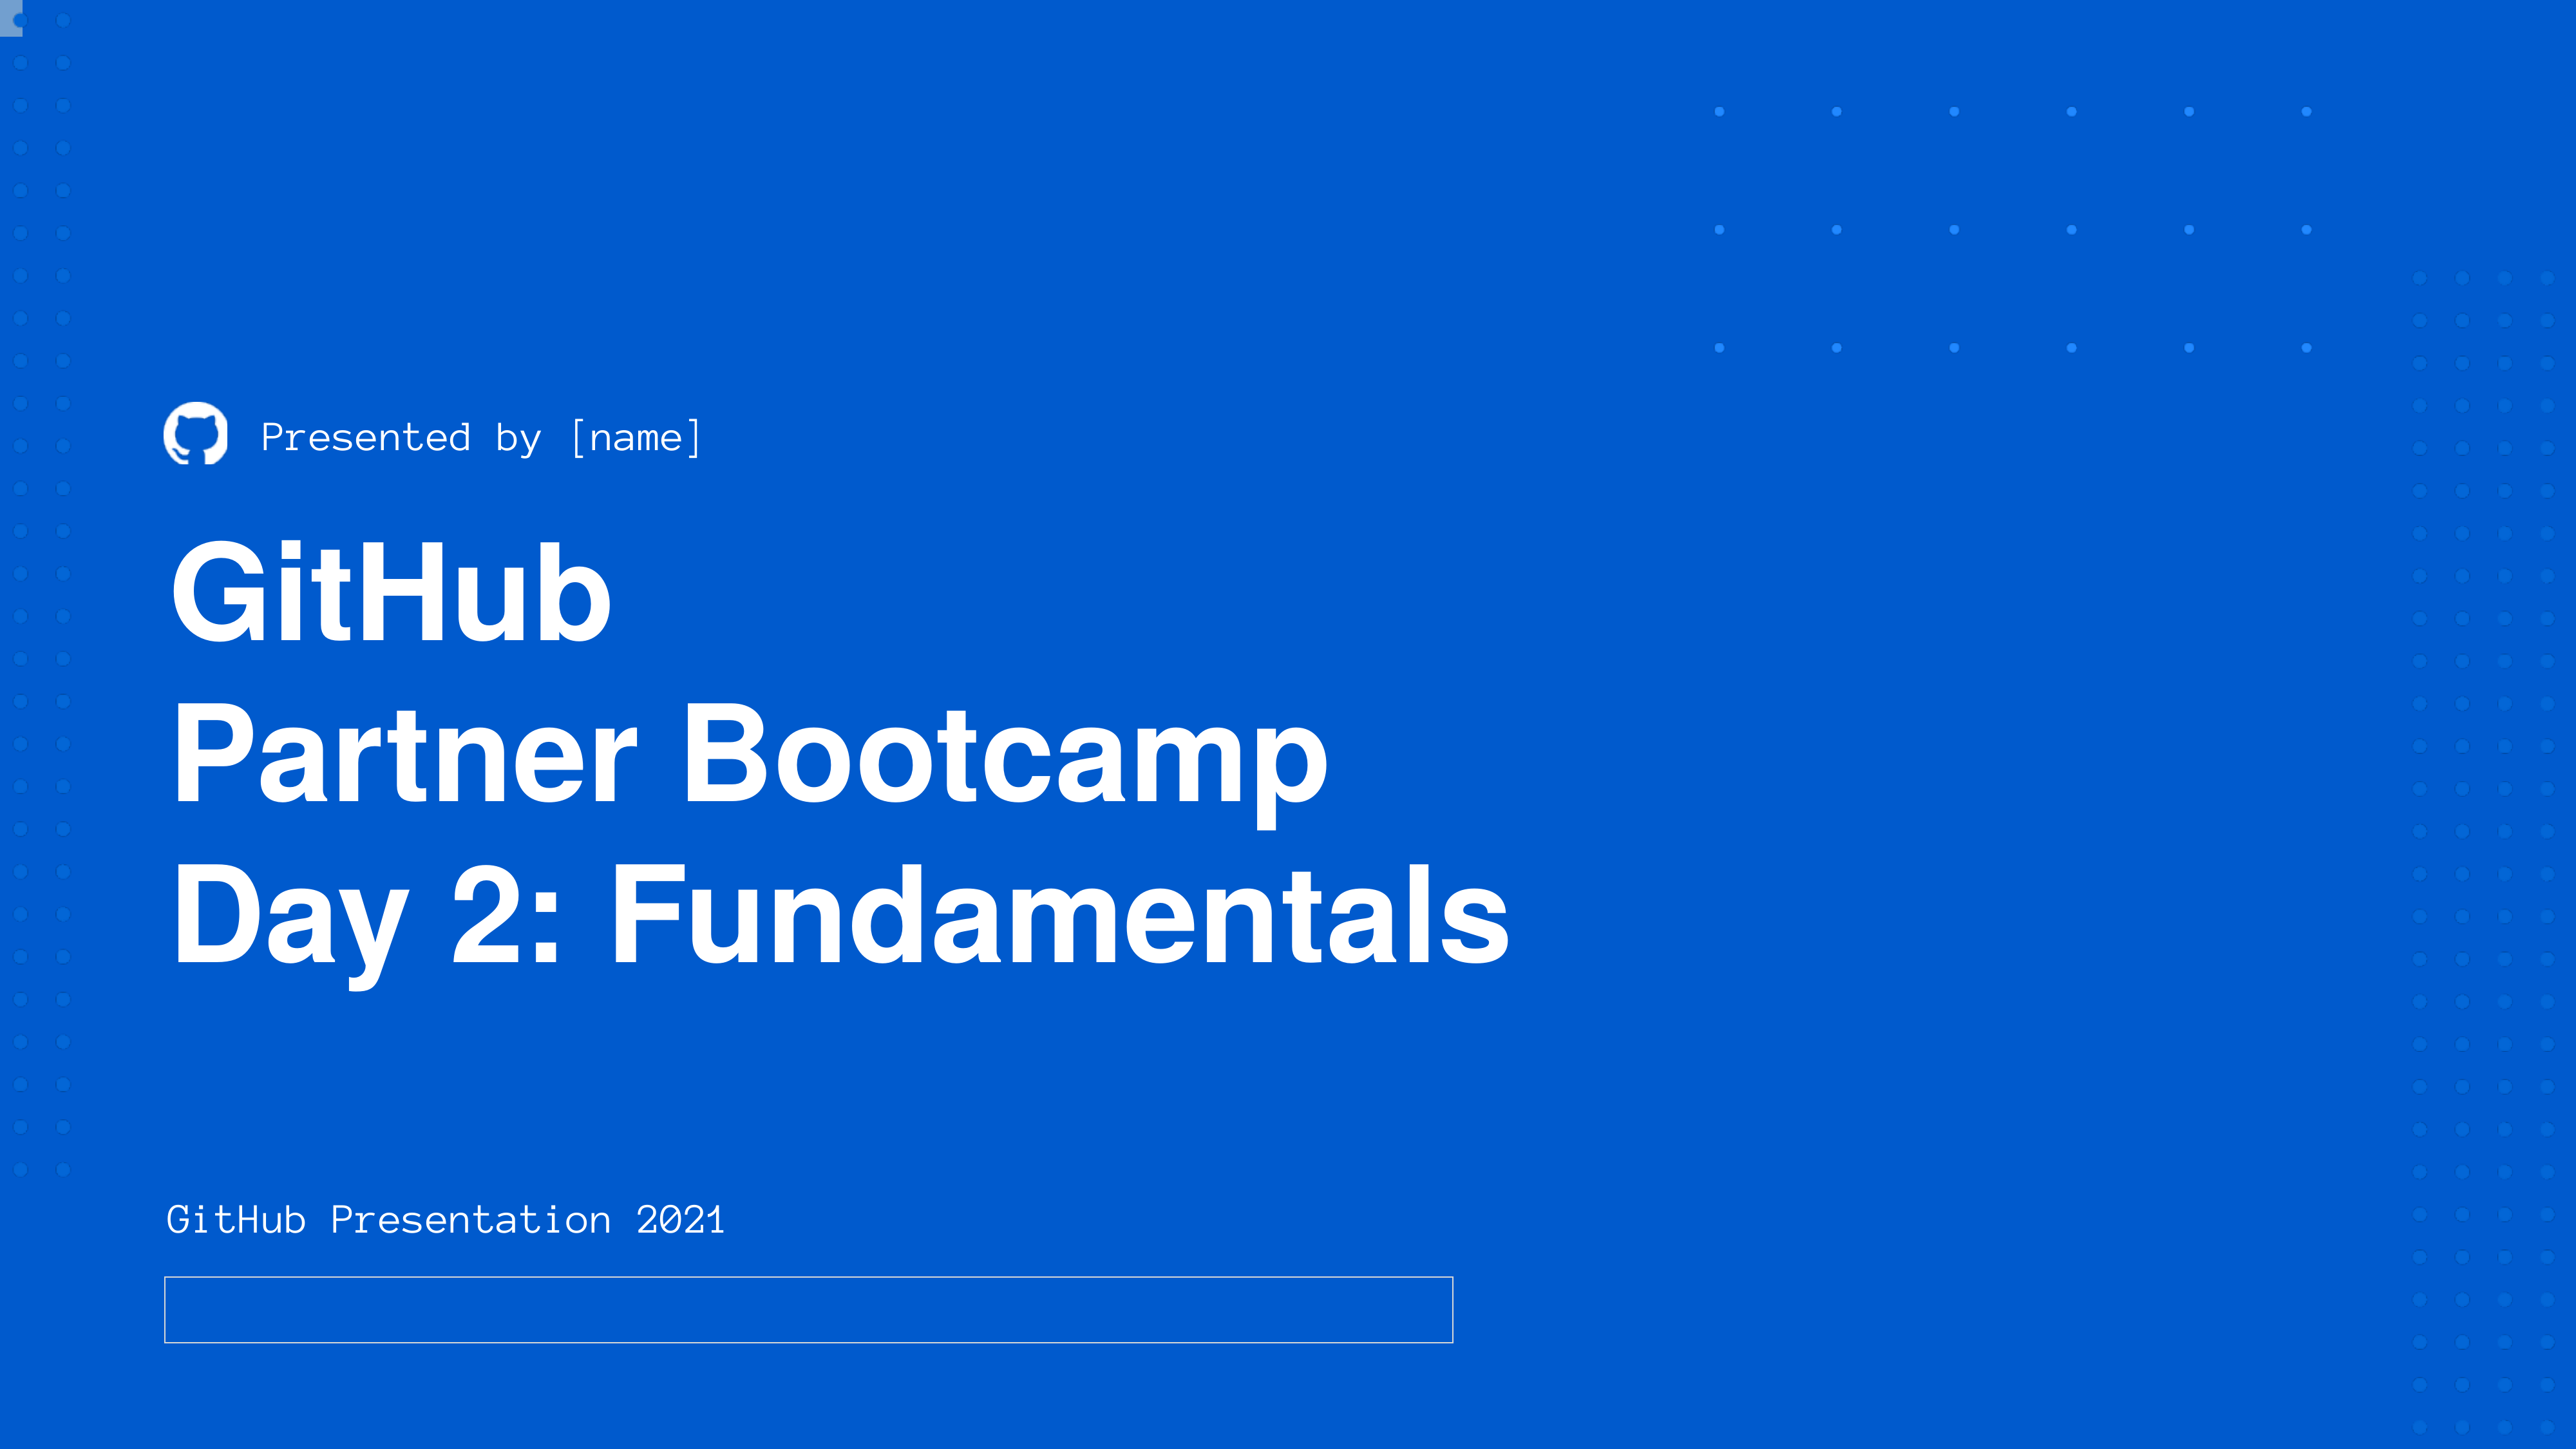

Presented by [name]
# GitHub Partner Bootcamp
Day 2: Fundamentals
GitHub Presentation 2021